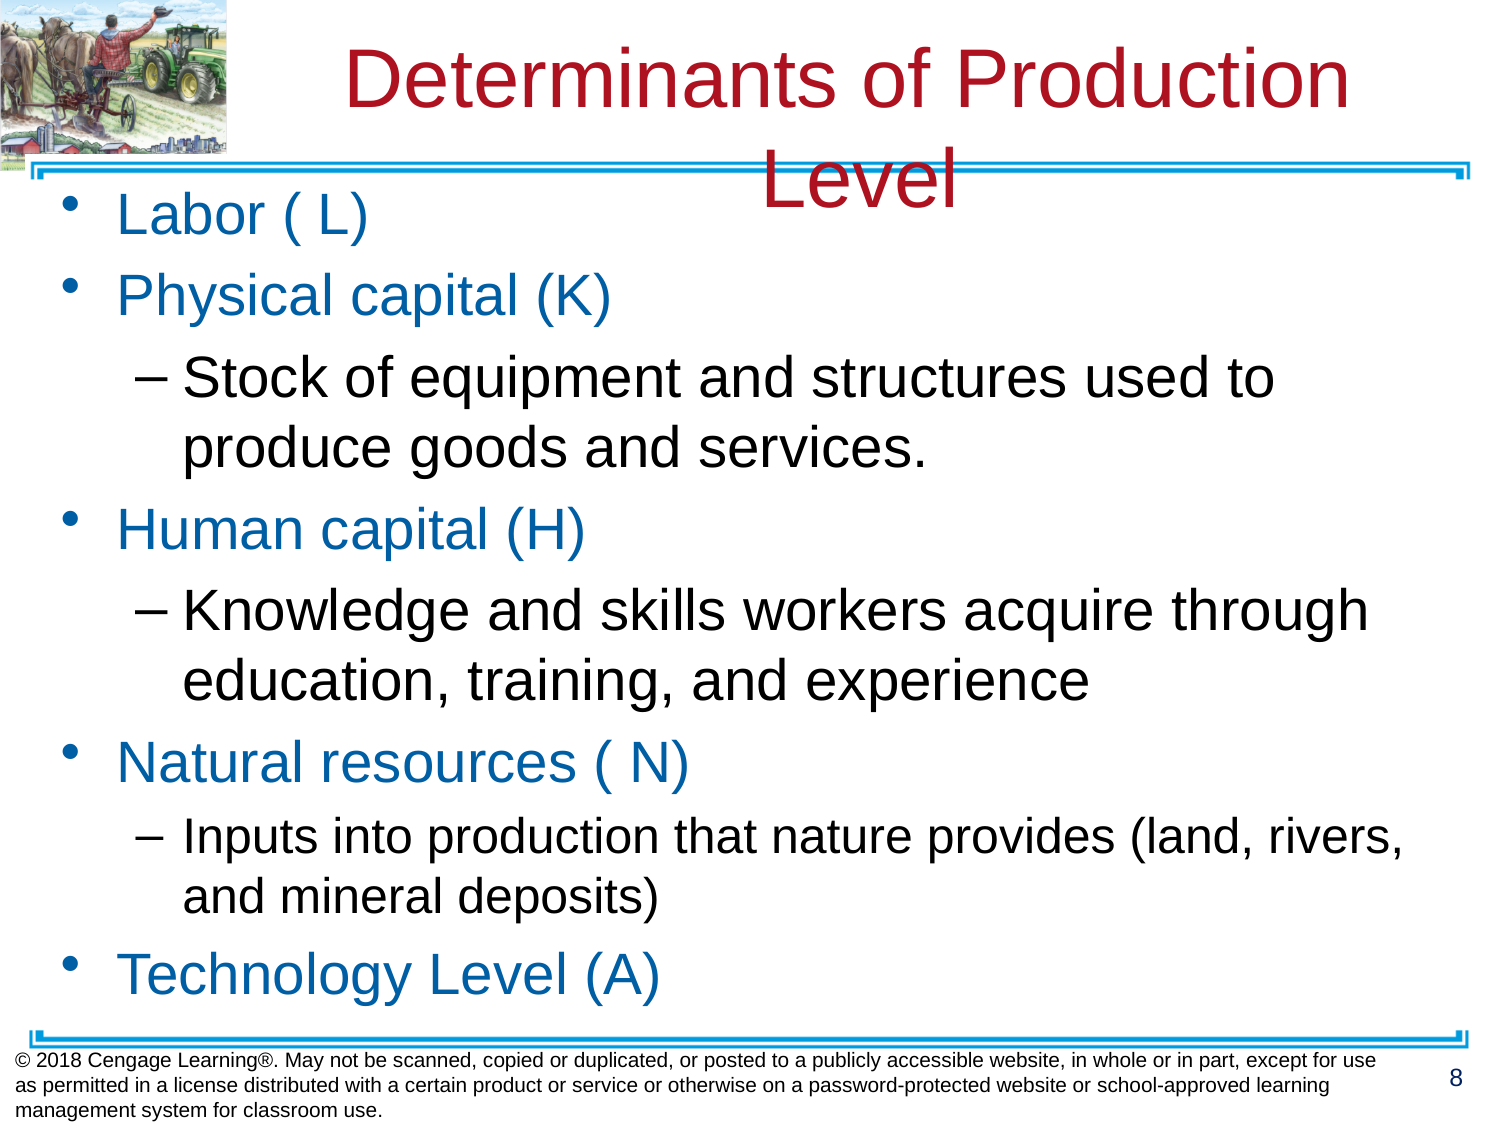

# Determinants of Production  Level
Labor ( L)
Physical capital (K)
Stock of equipment and structures used to produce goods and services.
Human capital (H)
Knowledge and skills workers acquire through education, training, and experience
Natural resources ( N)
Inputs into production that nature provides (land, rivers, and mineral deposits)
Technology Level (A)

© 2018 Cengage Learning®. May not be scanned, copied or duplicated, or posted to a publicly accessible website, in whole or in part, except for use as permitted in a license distributed with a certain product or service or otherwise on a password-protected website or school-approved learning management system for classroom use.
8